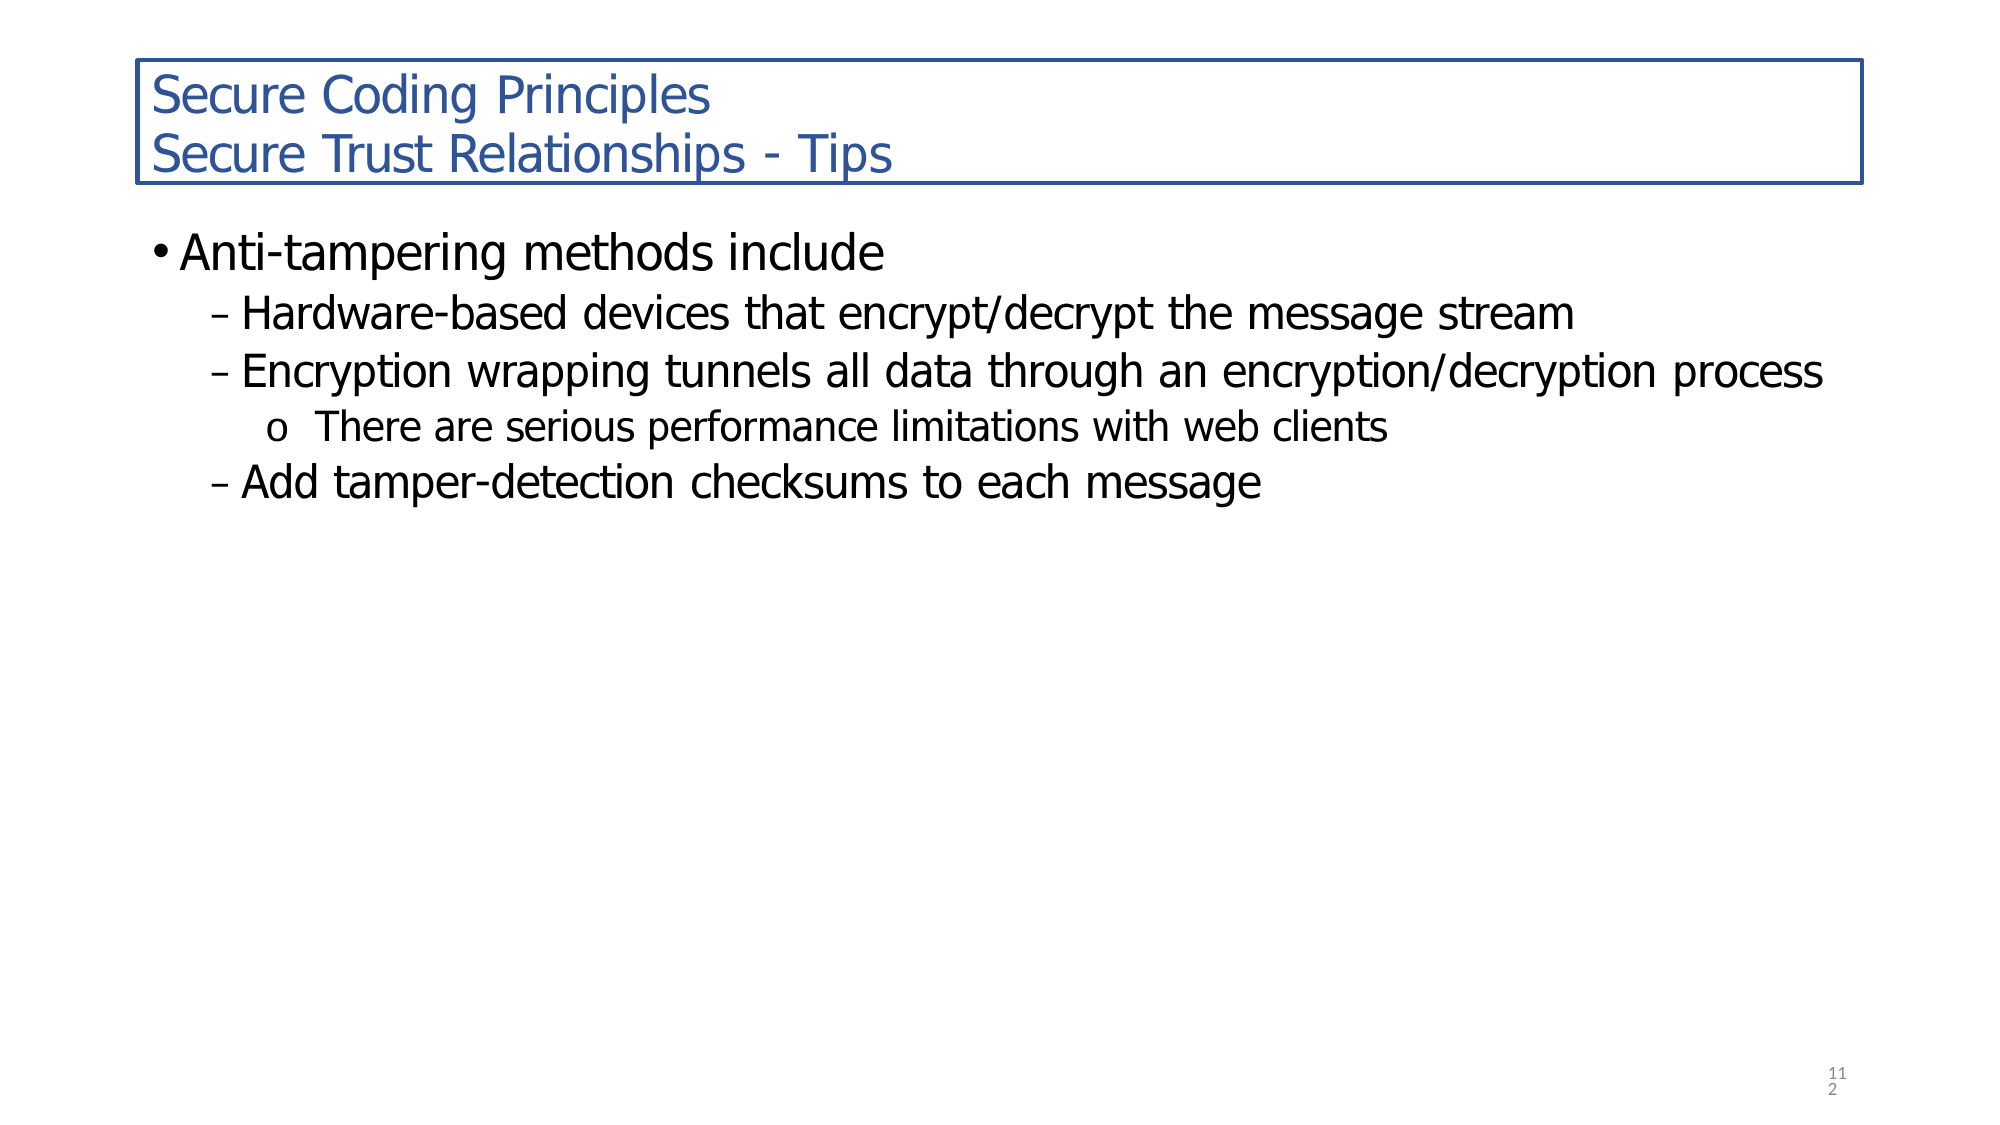

Secure Coding Principles
Secure Trust Relationships - Tips
Anti-tampering methods include
– Hardware-based devices that encrypt/decrypt the message stream
– Encryption wrapping tunnels all data through an encryption/decryption process
o There are serious performance limitations with web clients
– Add tamper-detection checksums to each message
112